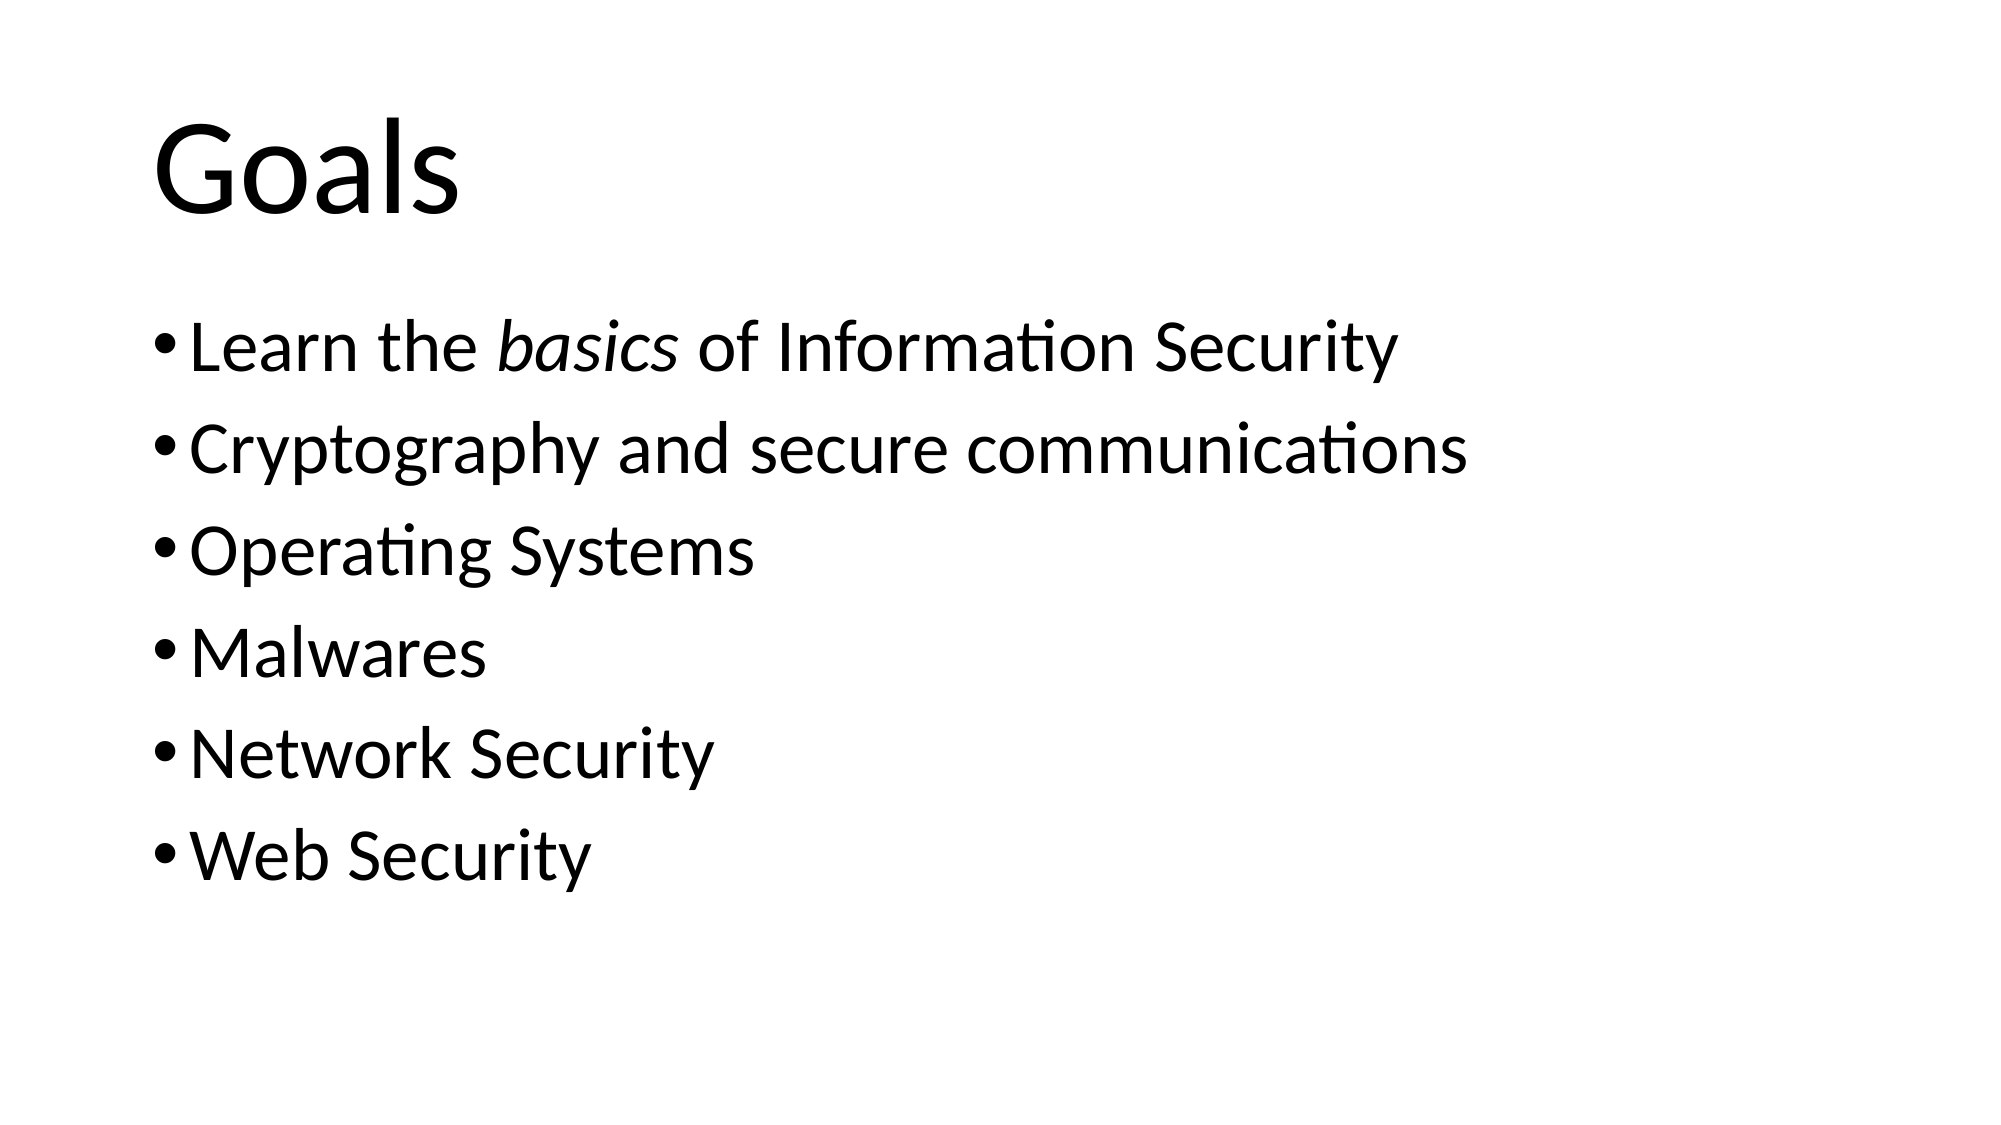

# Goals
Learn the basics of Information Security
Cryptography and secure communications
Operating Systems
Malwares
Network Security
Web Security